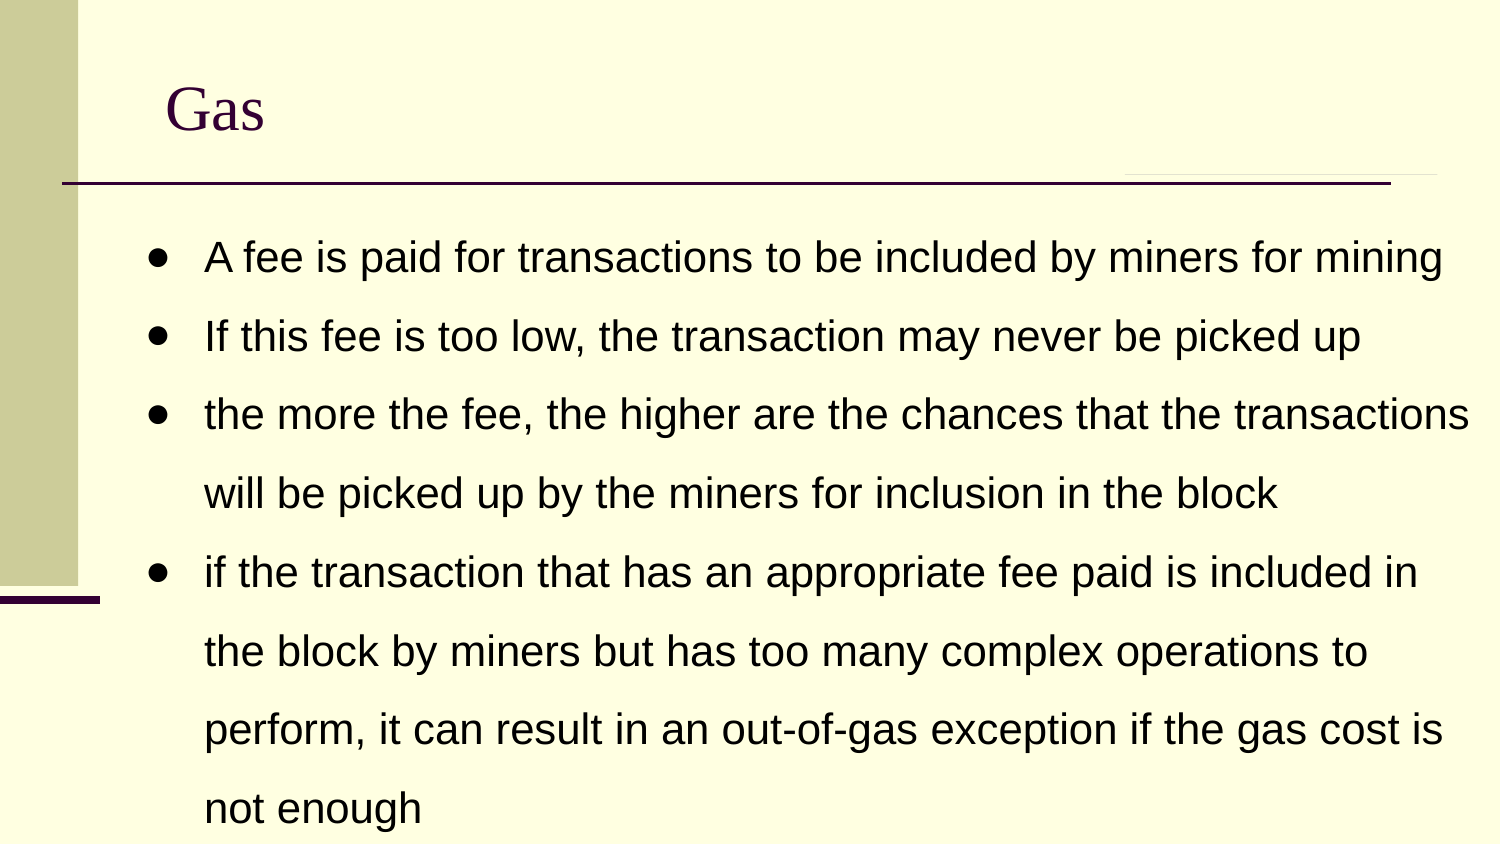

# Gas
A fee is paid for transactions to be included by miners for mining
If this fee is too low, the transaction may never be picked up
the more the fee, the higher are the chances that the transactions will be picked up by the miners for inclusion in the block
if the transaction that has an appropriate fee paid is included in the block by miners but has too many complex operations to perform, it can result in an out-of-gas exception if the gas cost is not enough